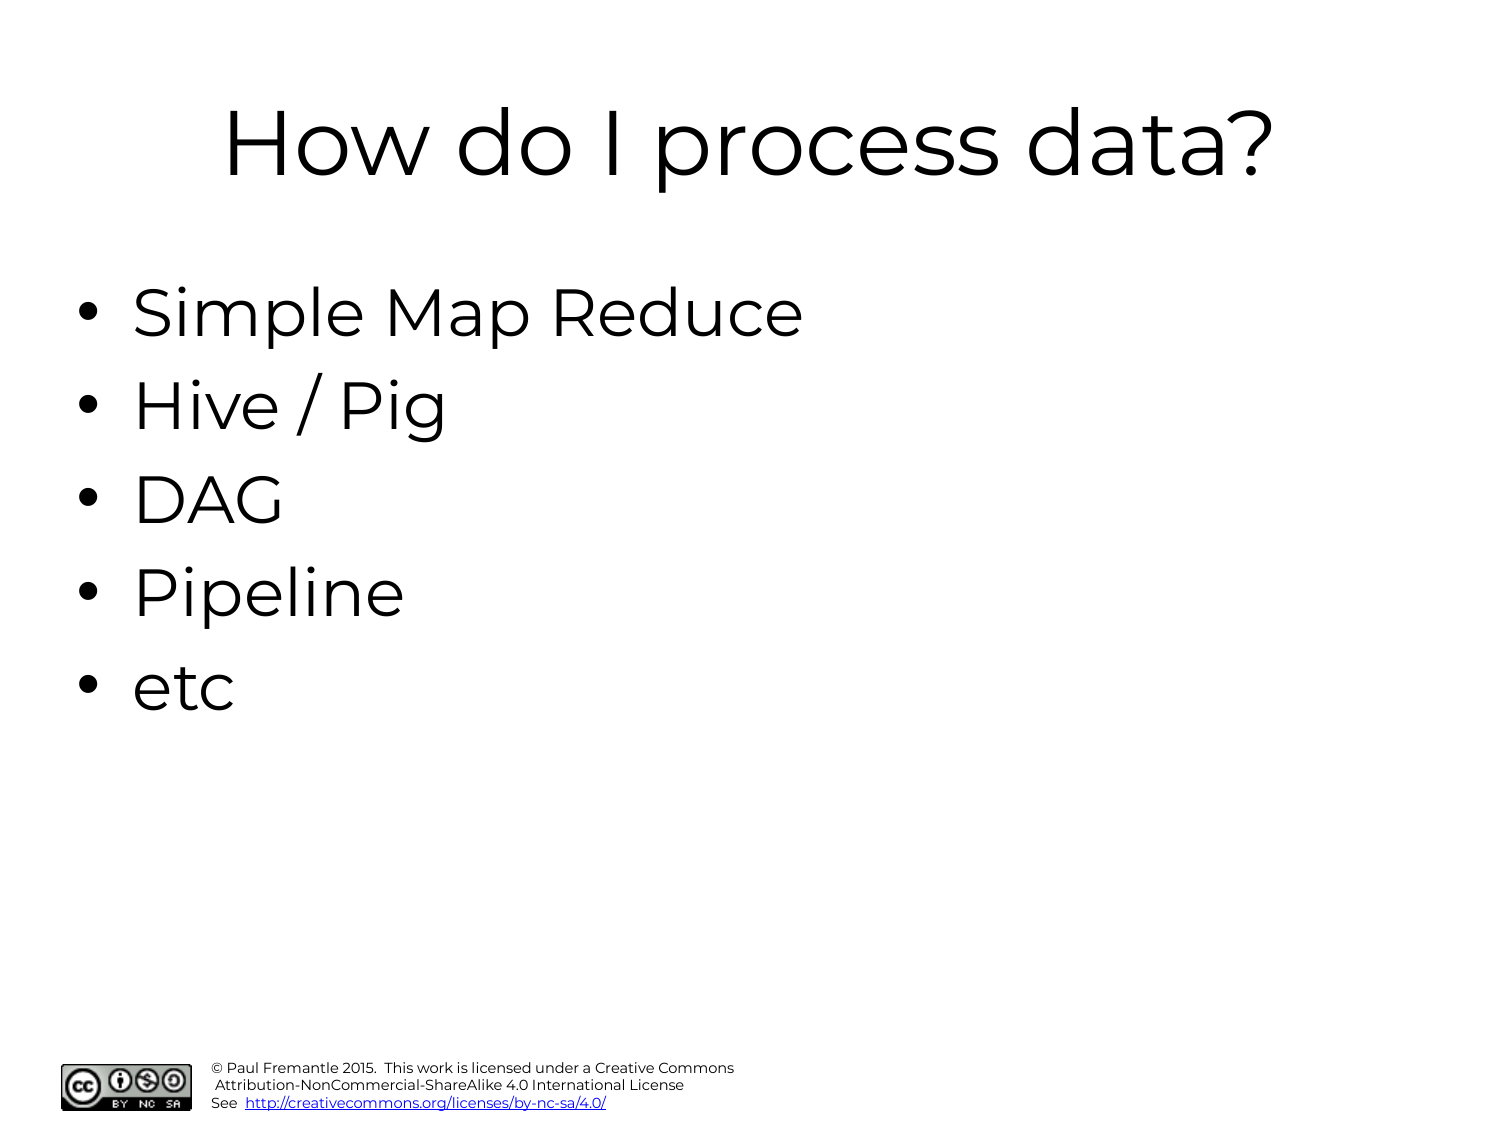

# How do I process data?
Simple Map Reduce
Hive / Pig
DAG
Pipeline
etc